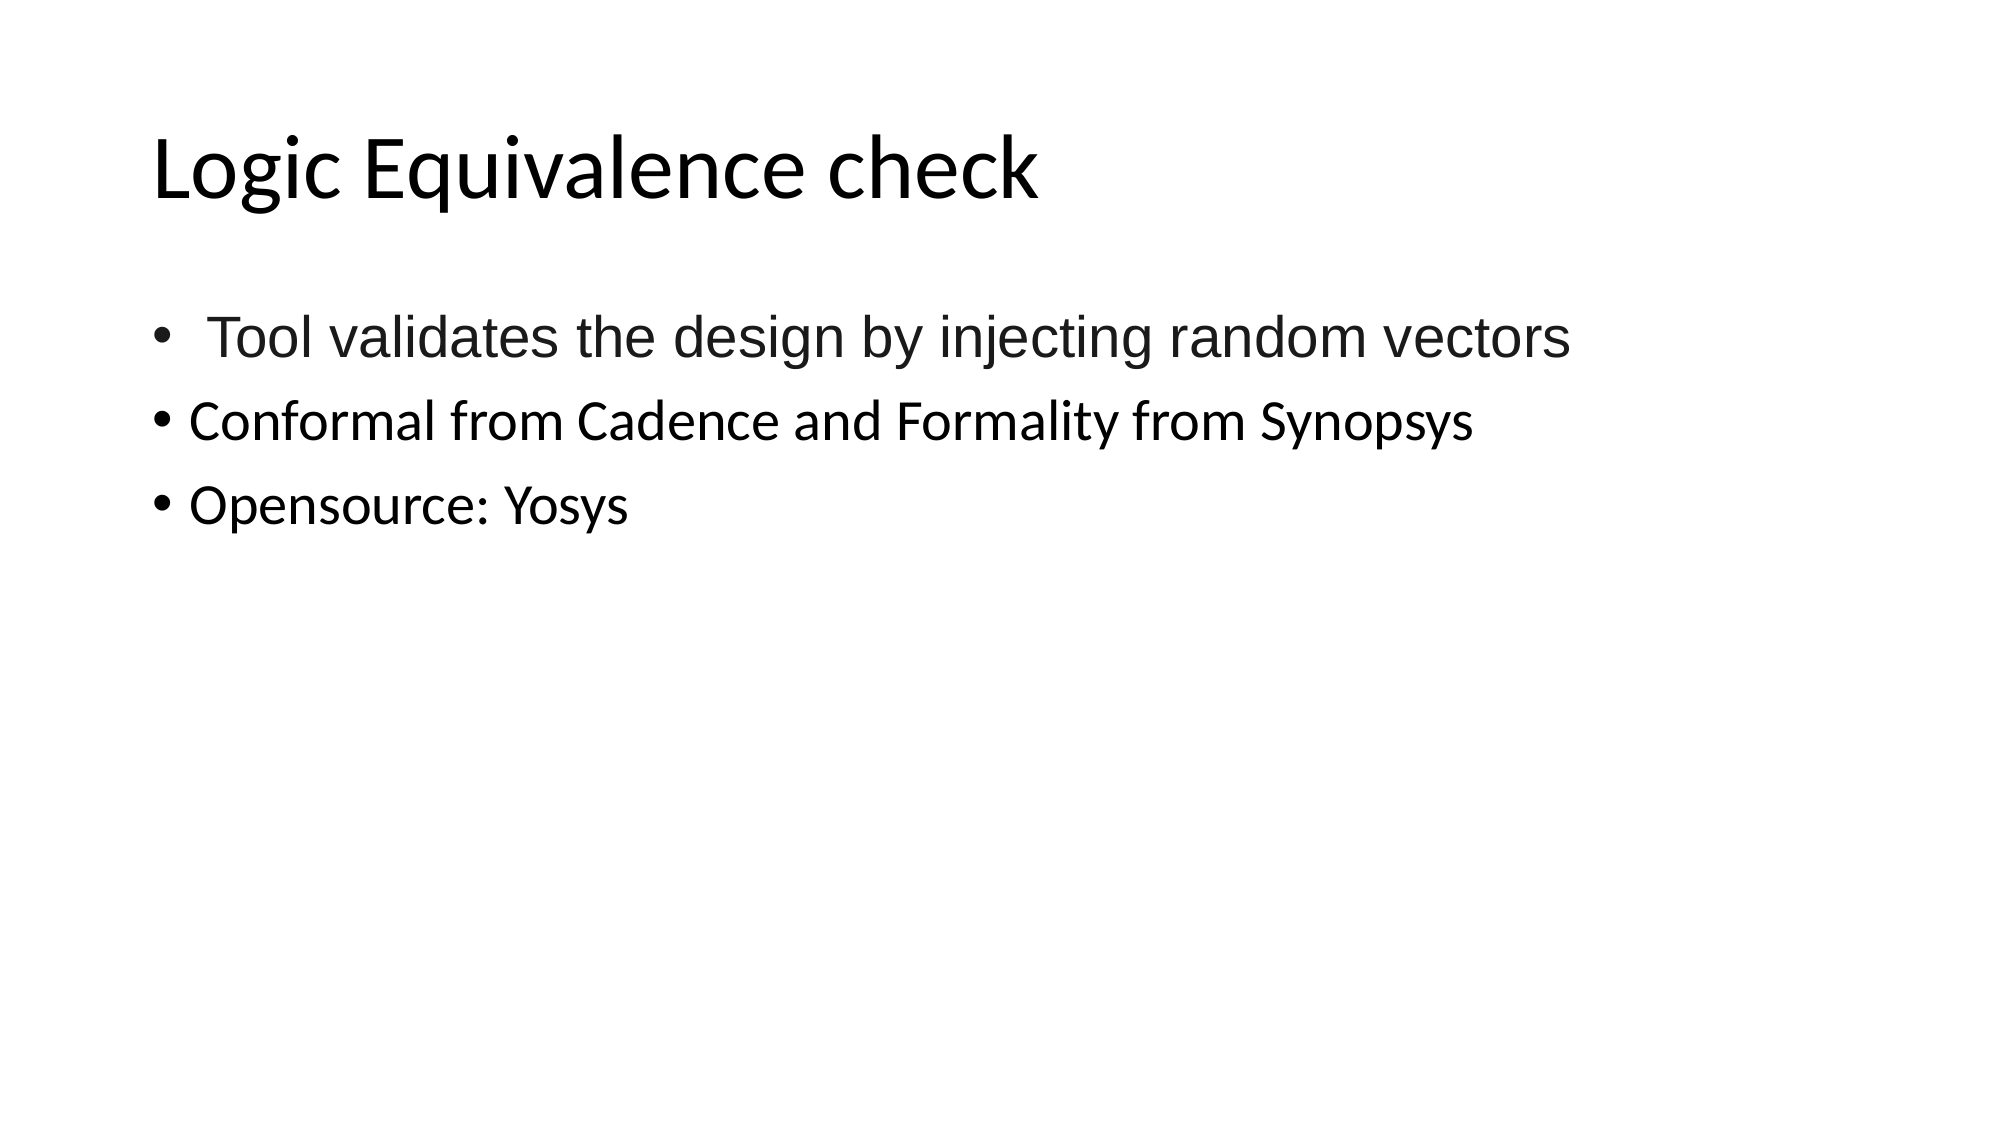

# Logic Equivalence check
 Tool validates the design by injecting random vectors
Conformal from Cadence and Formality from Synopsys
Opensource: Yosys